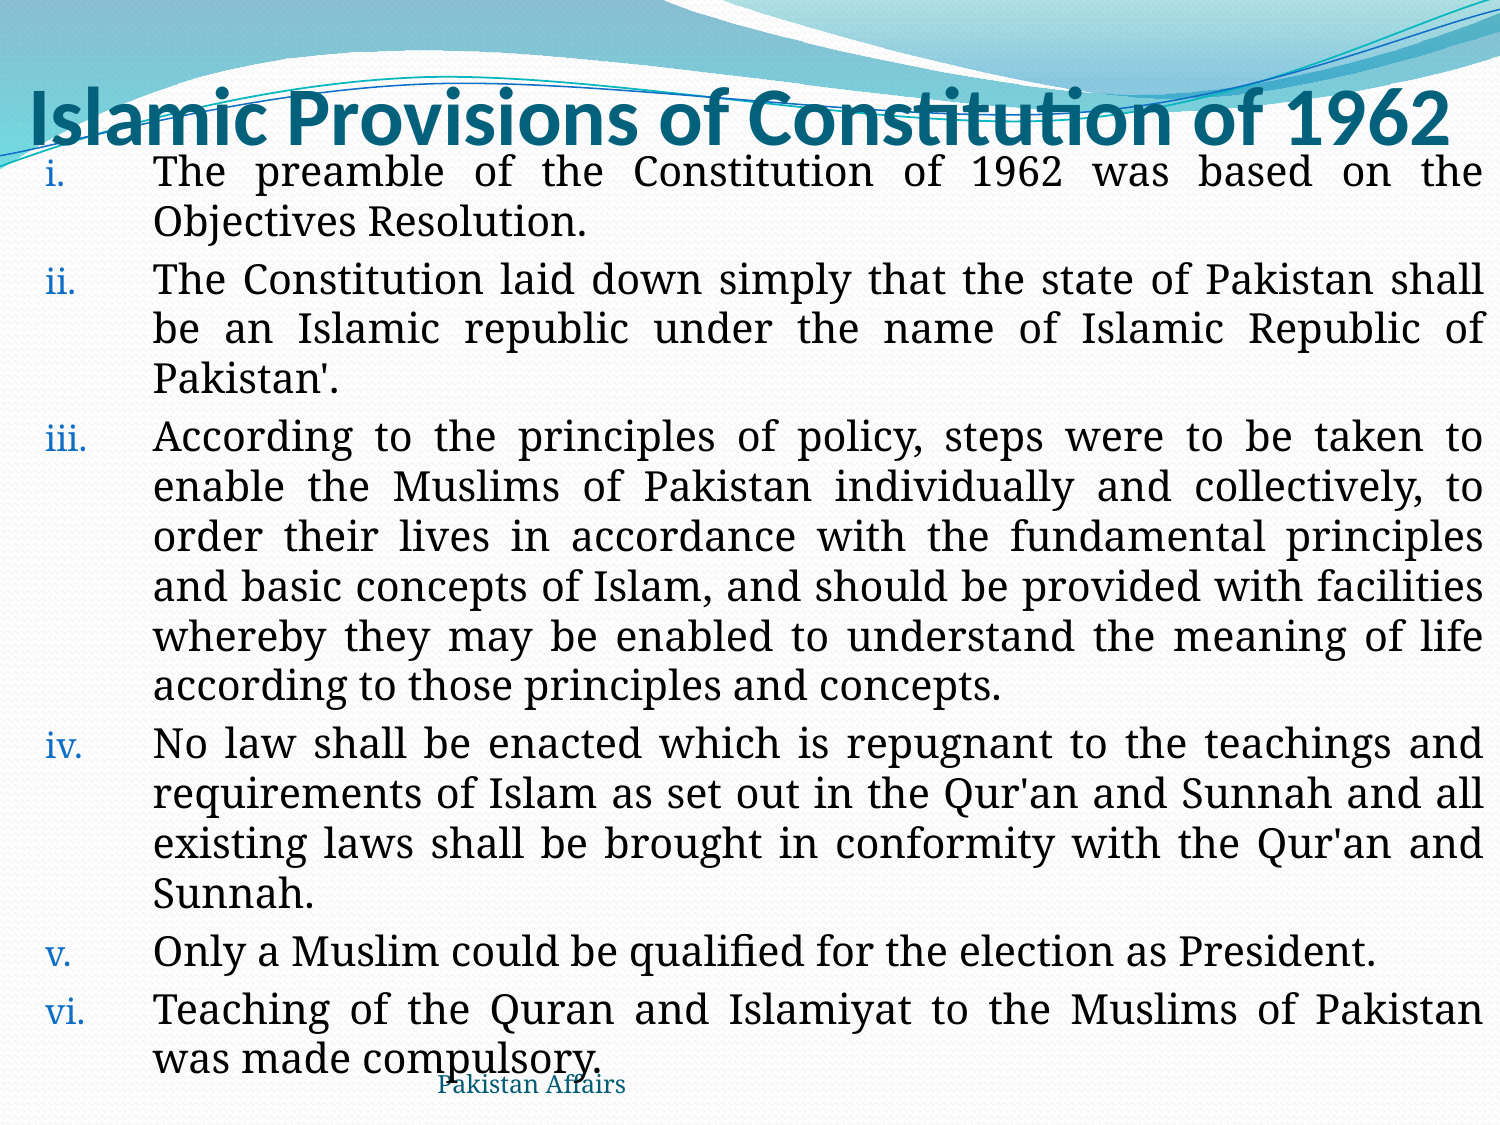

# Islamic Provisions of Constitution of 1962
The preamble of the Constitution of 1962 was based on the Objectives Resolution.
The Constitution laid down simply that the state of Pakistan shall be an Islamic republic under the name of Islamic Republic of Pakistan'.
According to the principles of policy, steps were to be taken to enable the Muslims of Pakistan individually and collectively, to order their lives in accordance with the fundamental principles and basic concepts of Islam, and should be provided with facilities whereby they may be enabled to understand the meaning of life according to those principles and concepts.
No law shall be enacted which is repugnant to the teachings and requirements of Islam as set out in the Qur'an and Sunnah and all existing laws shall be brought in conformity with the Qur'an and Sunnah.
Only a Muslim could be qualified for the election as President.
Teaching of the Quran and Islamiyat to the Muslims of Pakistan was made compulsory.

Pakistan Affairs
20